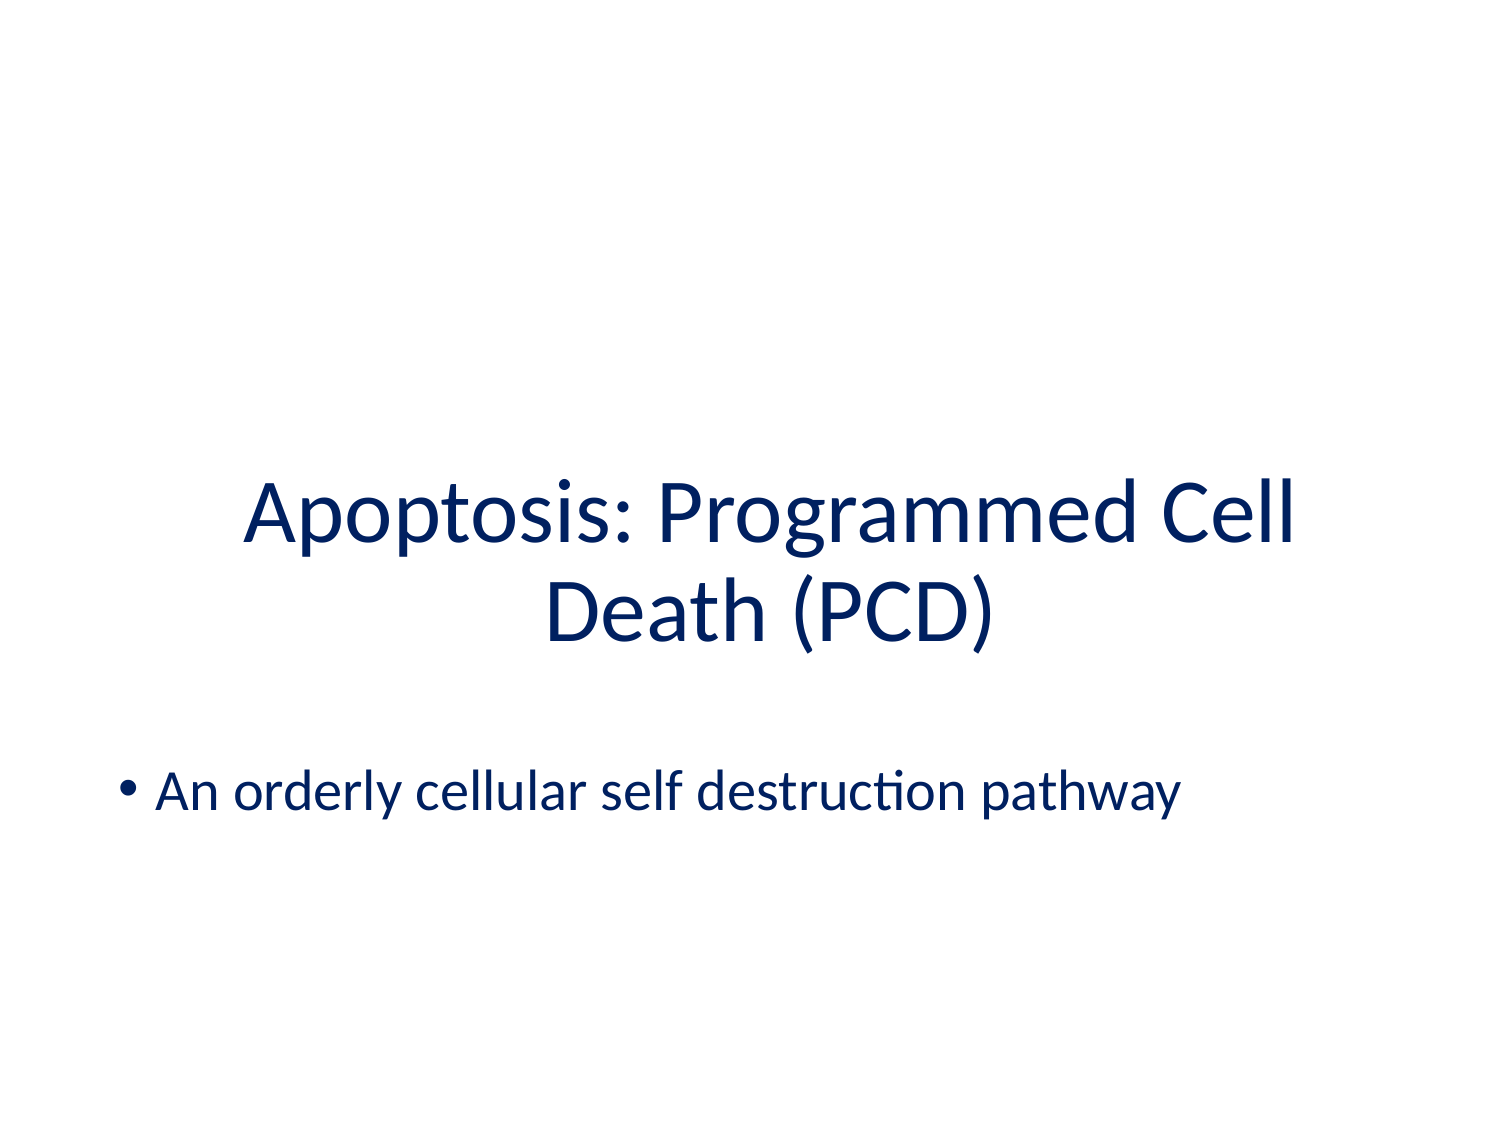

# Apoptosis: Programmed Cell Death (PCD)
An orderly cellular self destruction pathway